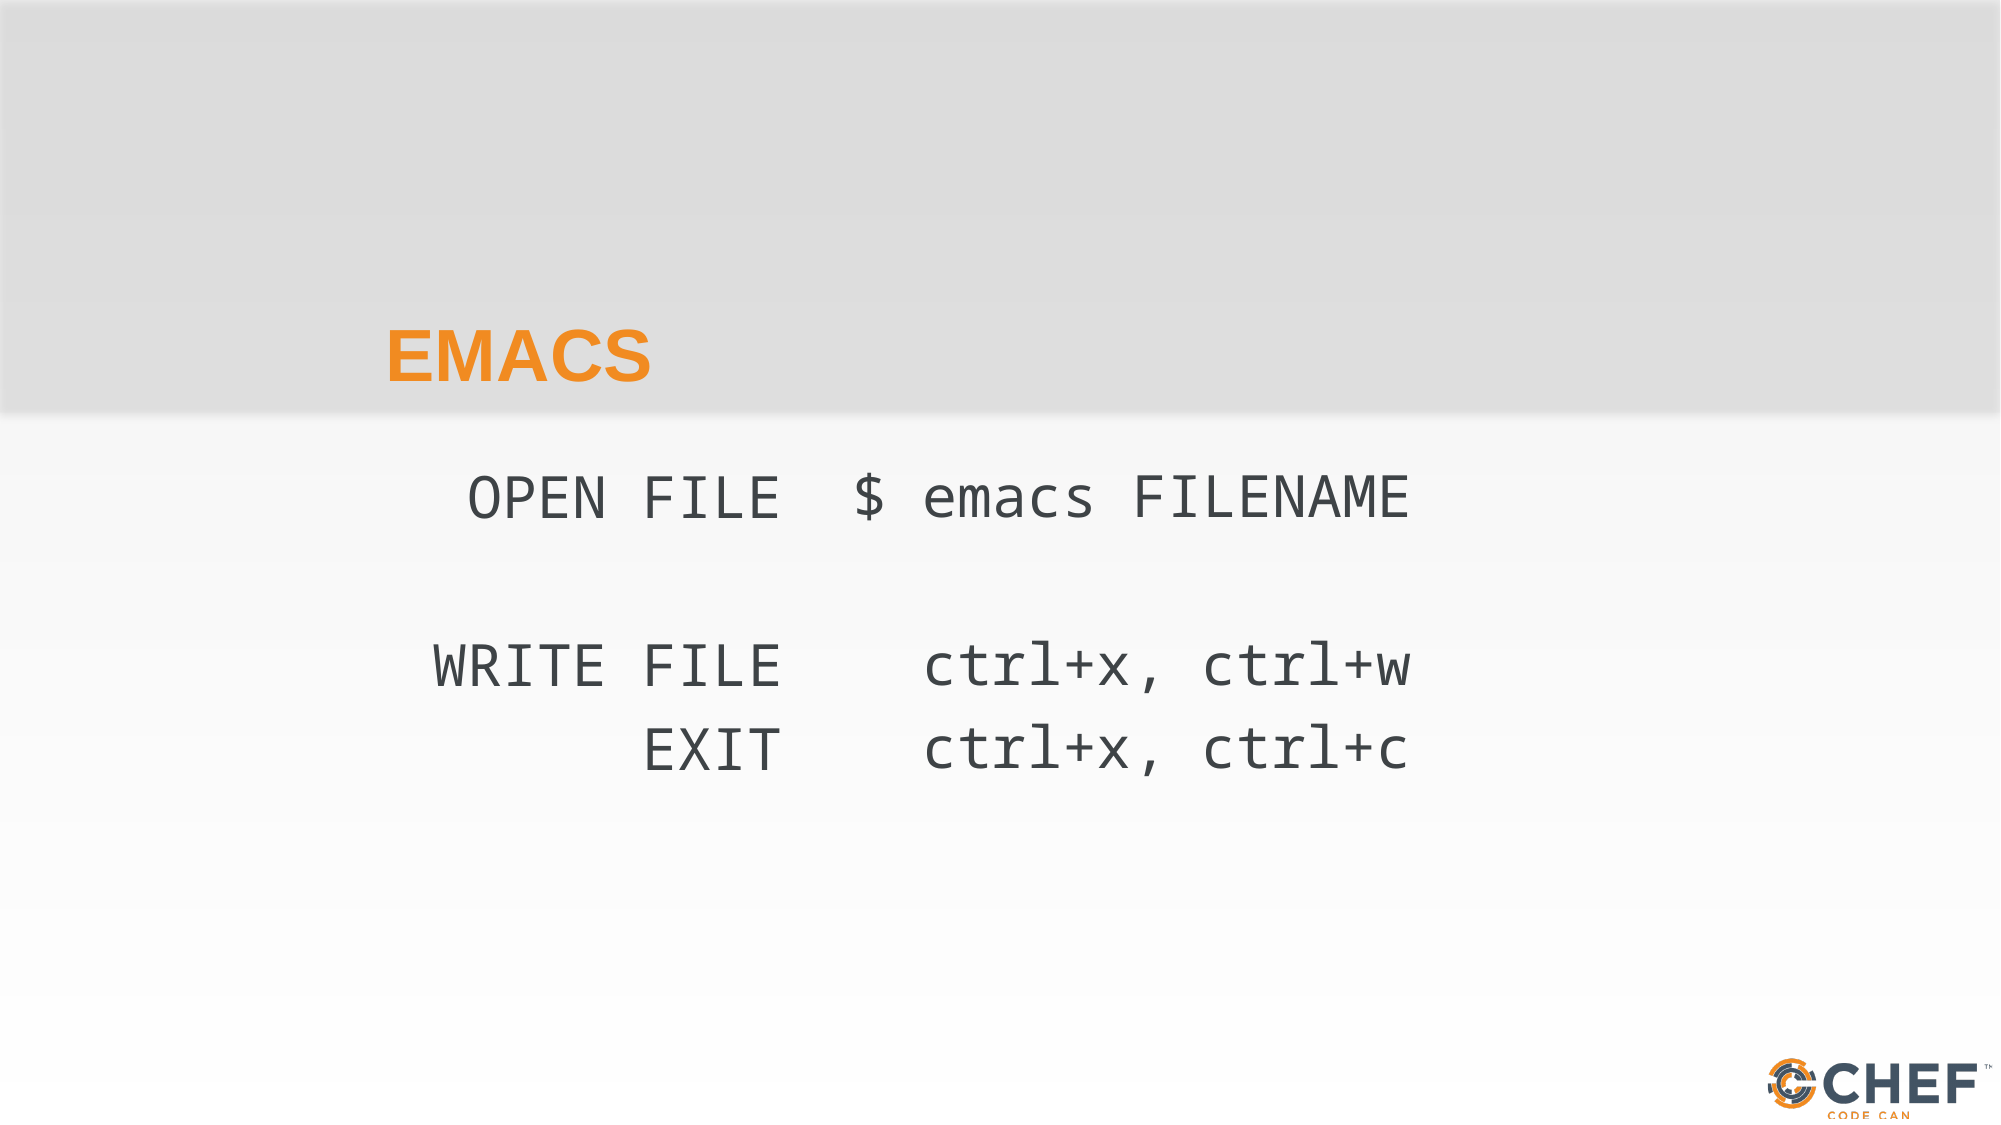

# EMACS
$ emacs FILENAME

  ctrl+x, ctrl+w
  ctrl+x, ctrl+c
OPEN FILE

WRITE FILE
EXIT